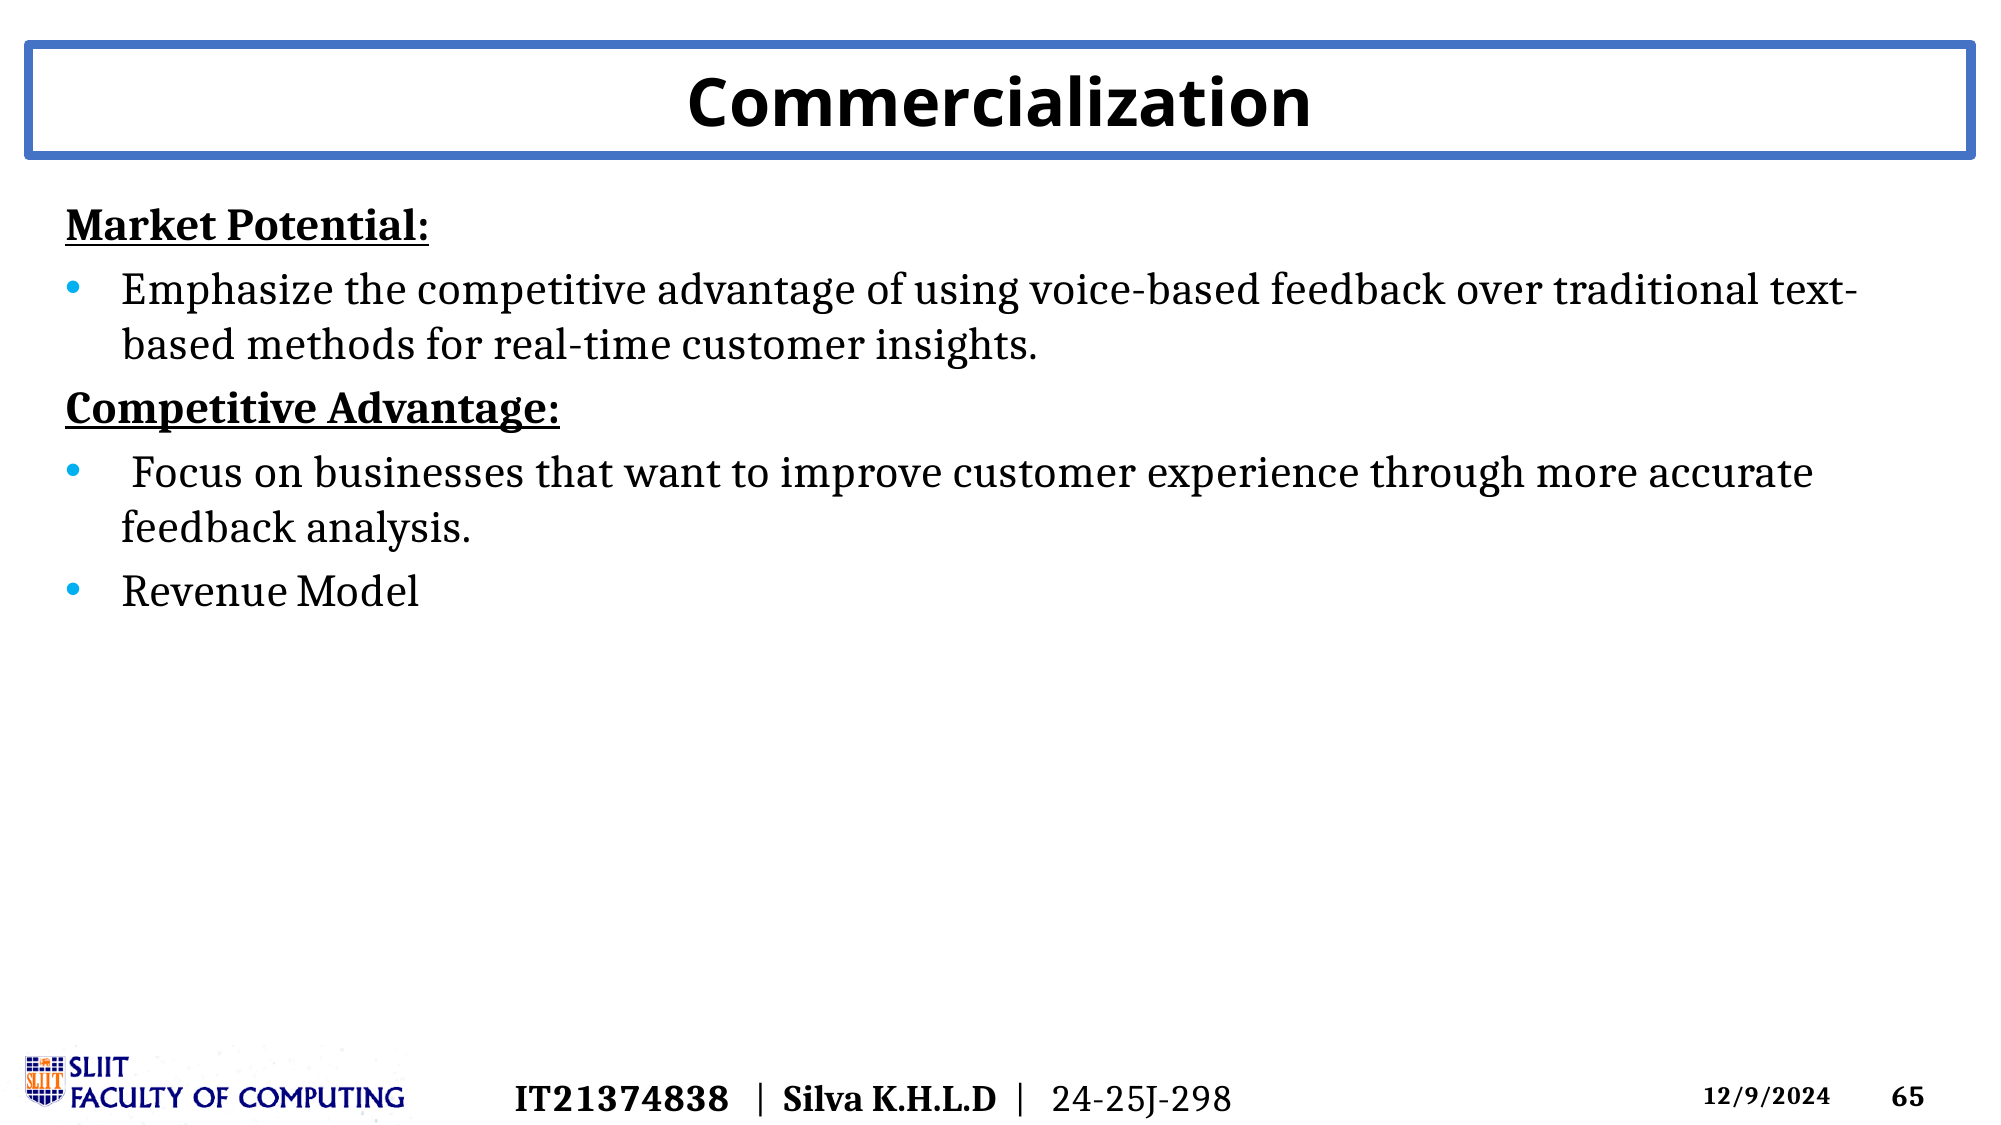

Commercialization
Market Potential:
Emphasize the competitive advantage of using voice-based feedback over traditional text-based methods for real-time customer insights.
Competitive Advantage:
 Focus on businesses that want to improve customer experience through more accurate feedback analysis.
Revenue Model
IT21374838   |  Silva K.H.L.D  |   24-25J-298